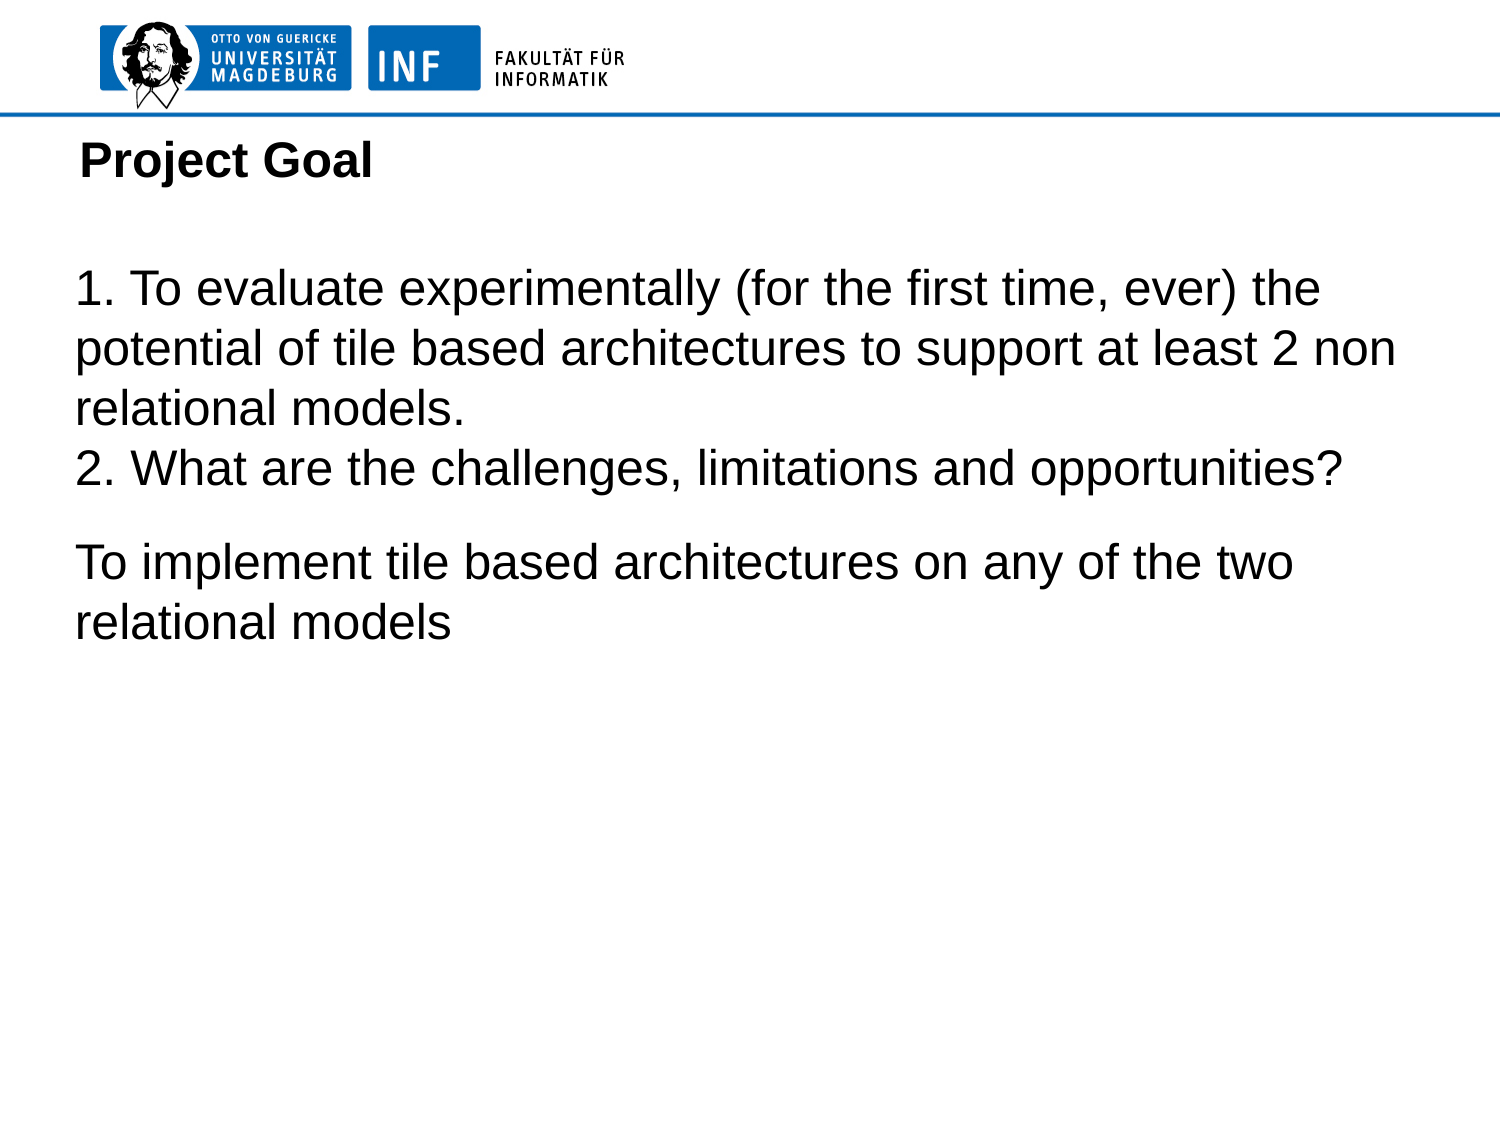

Project Goal
1. To evaluate experimentally (for the first time, ever) the potential of tile based architectures to support at least 2 non relational models.
2. What are the challenges, limitations and opportunities?

To implement tile based architectures on any of the two relational models